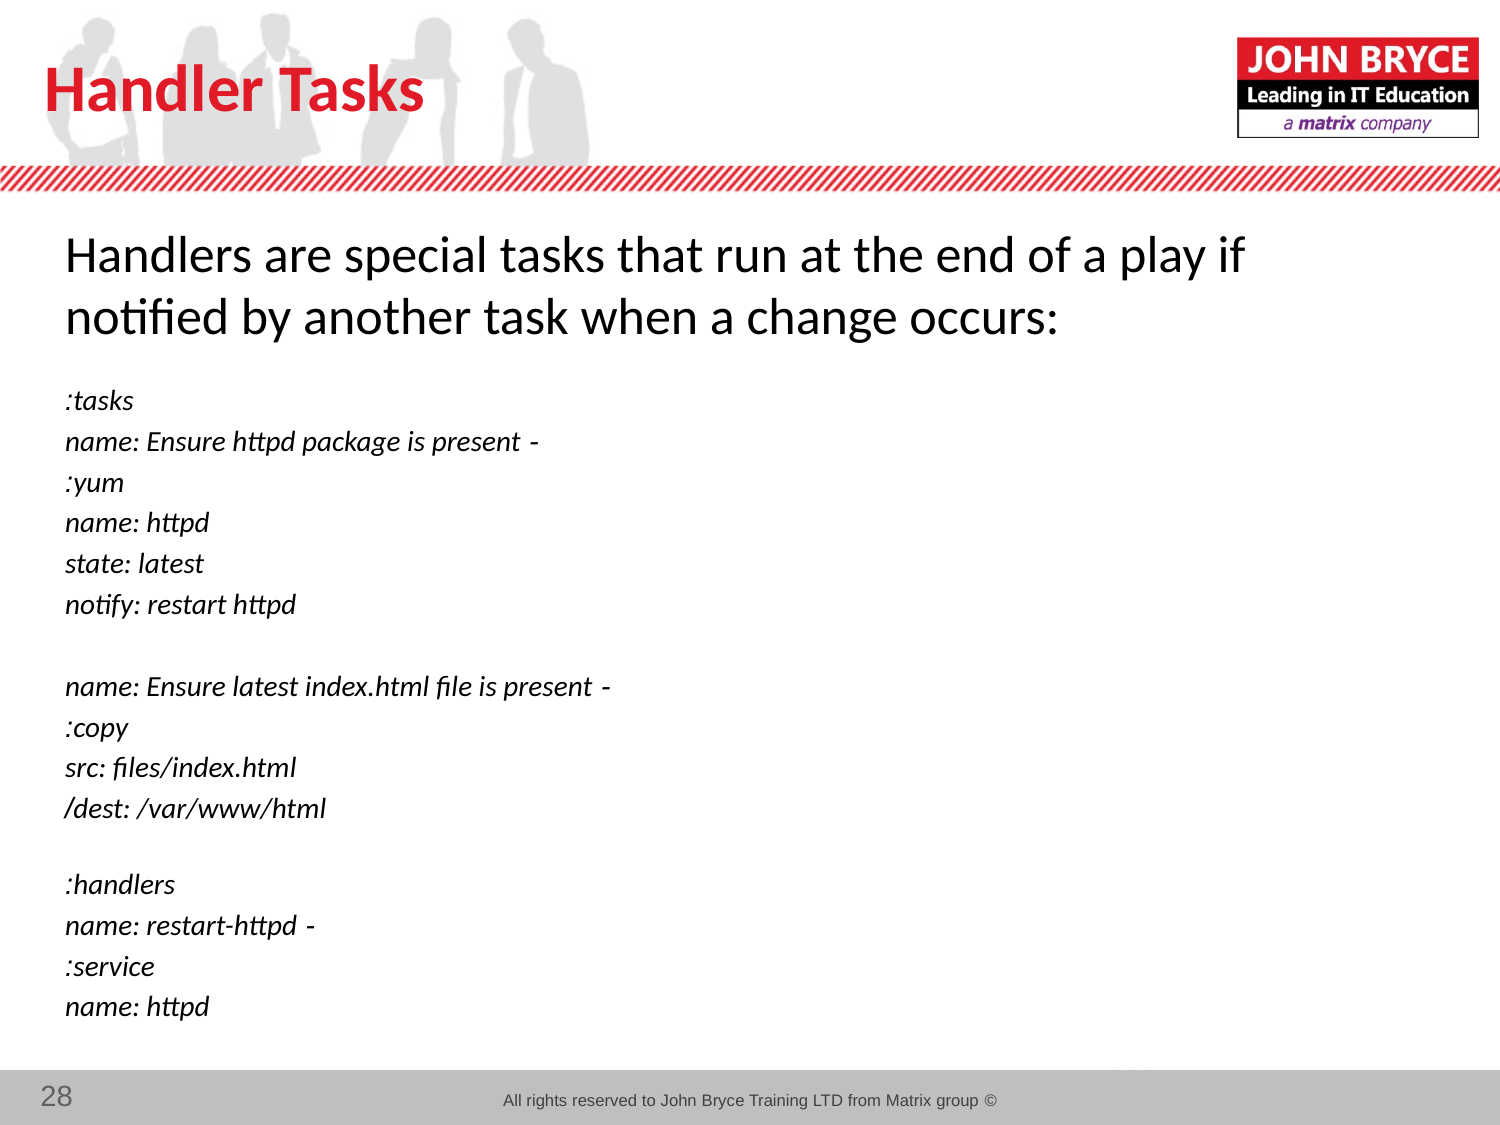

# Handler Tasks
Handlers are special tasks that run at the end of a play if notified by another task when a change occurs:

tasks:
- name: Ensure httpd package is present
  yum:
    name: httpd
    state: latest
  notify: restart httpd

- name: Ensure latest index.html file is present
  copy:
    src: files/index.html
    dest: /var/www/html/
handlers:
- name: restart-httpd
  service:
    name: httpd